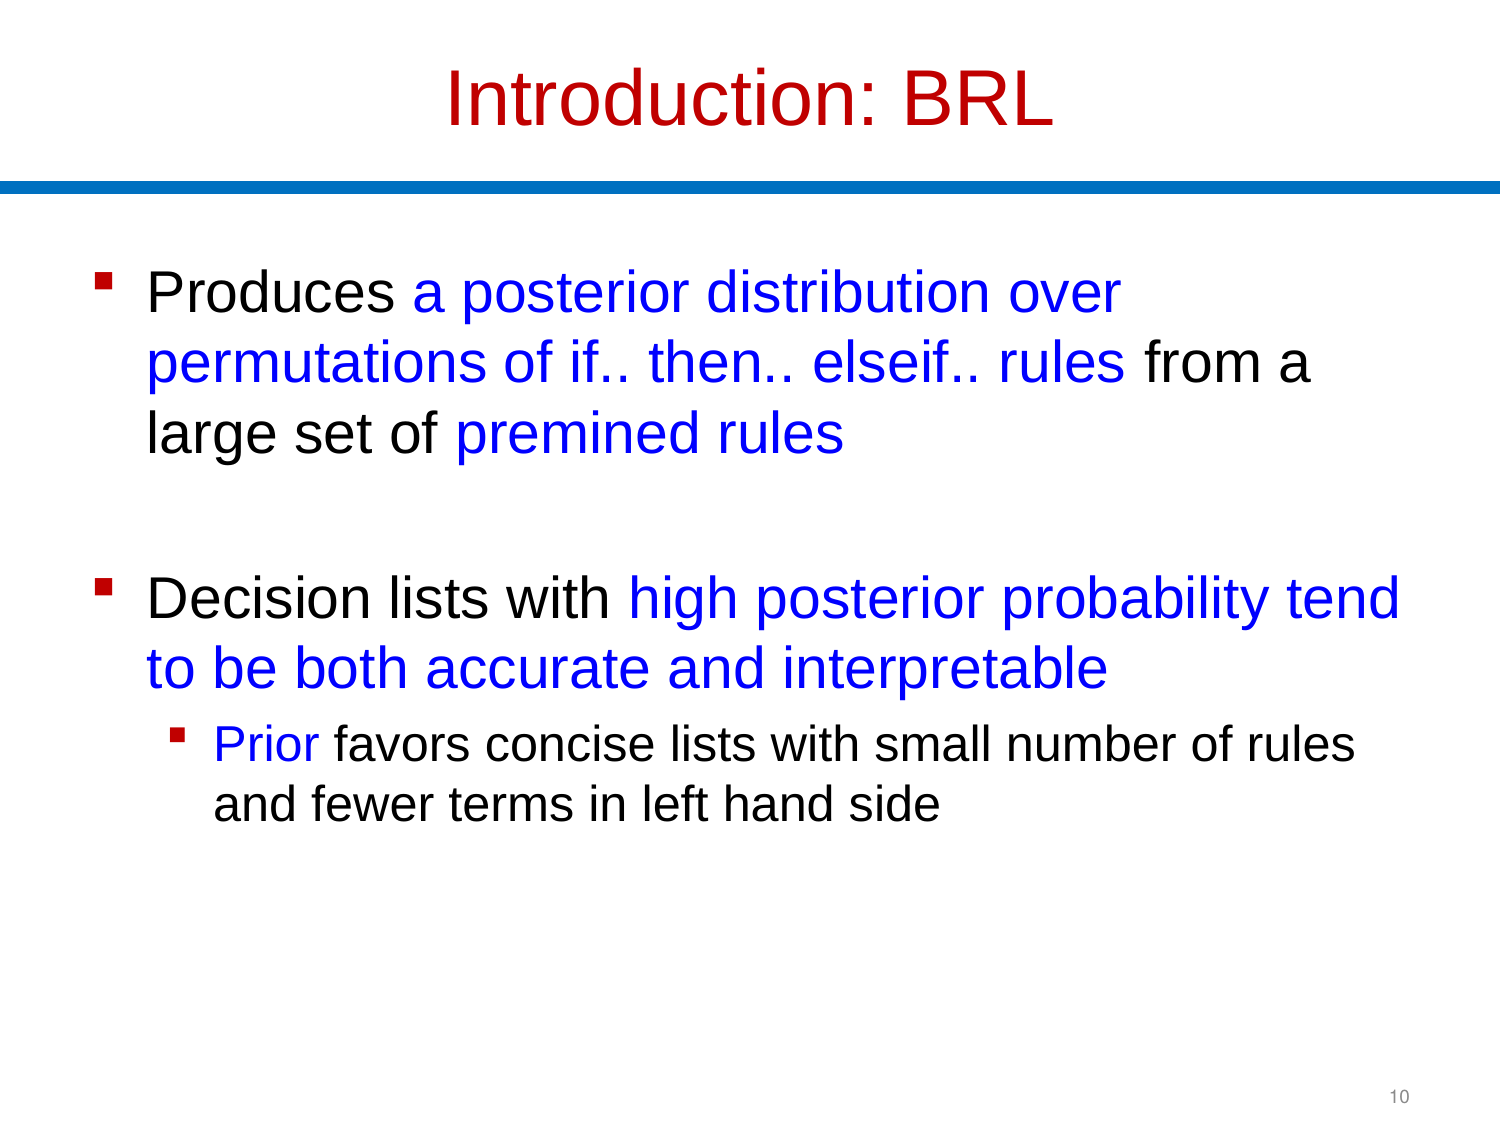

# Introduction: BRL
Produces a posterior distribution over permutations of if.. then.. elseif.. rules from a large set of premined rules

Decision lists with high posterior probability tend to be both accurate and interpretable
Prior favors concise lists with small number of rules and fewer terms in left hand side
10